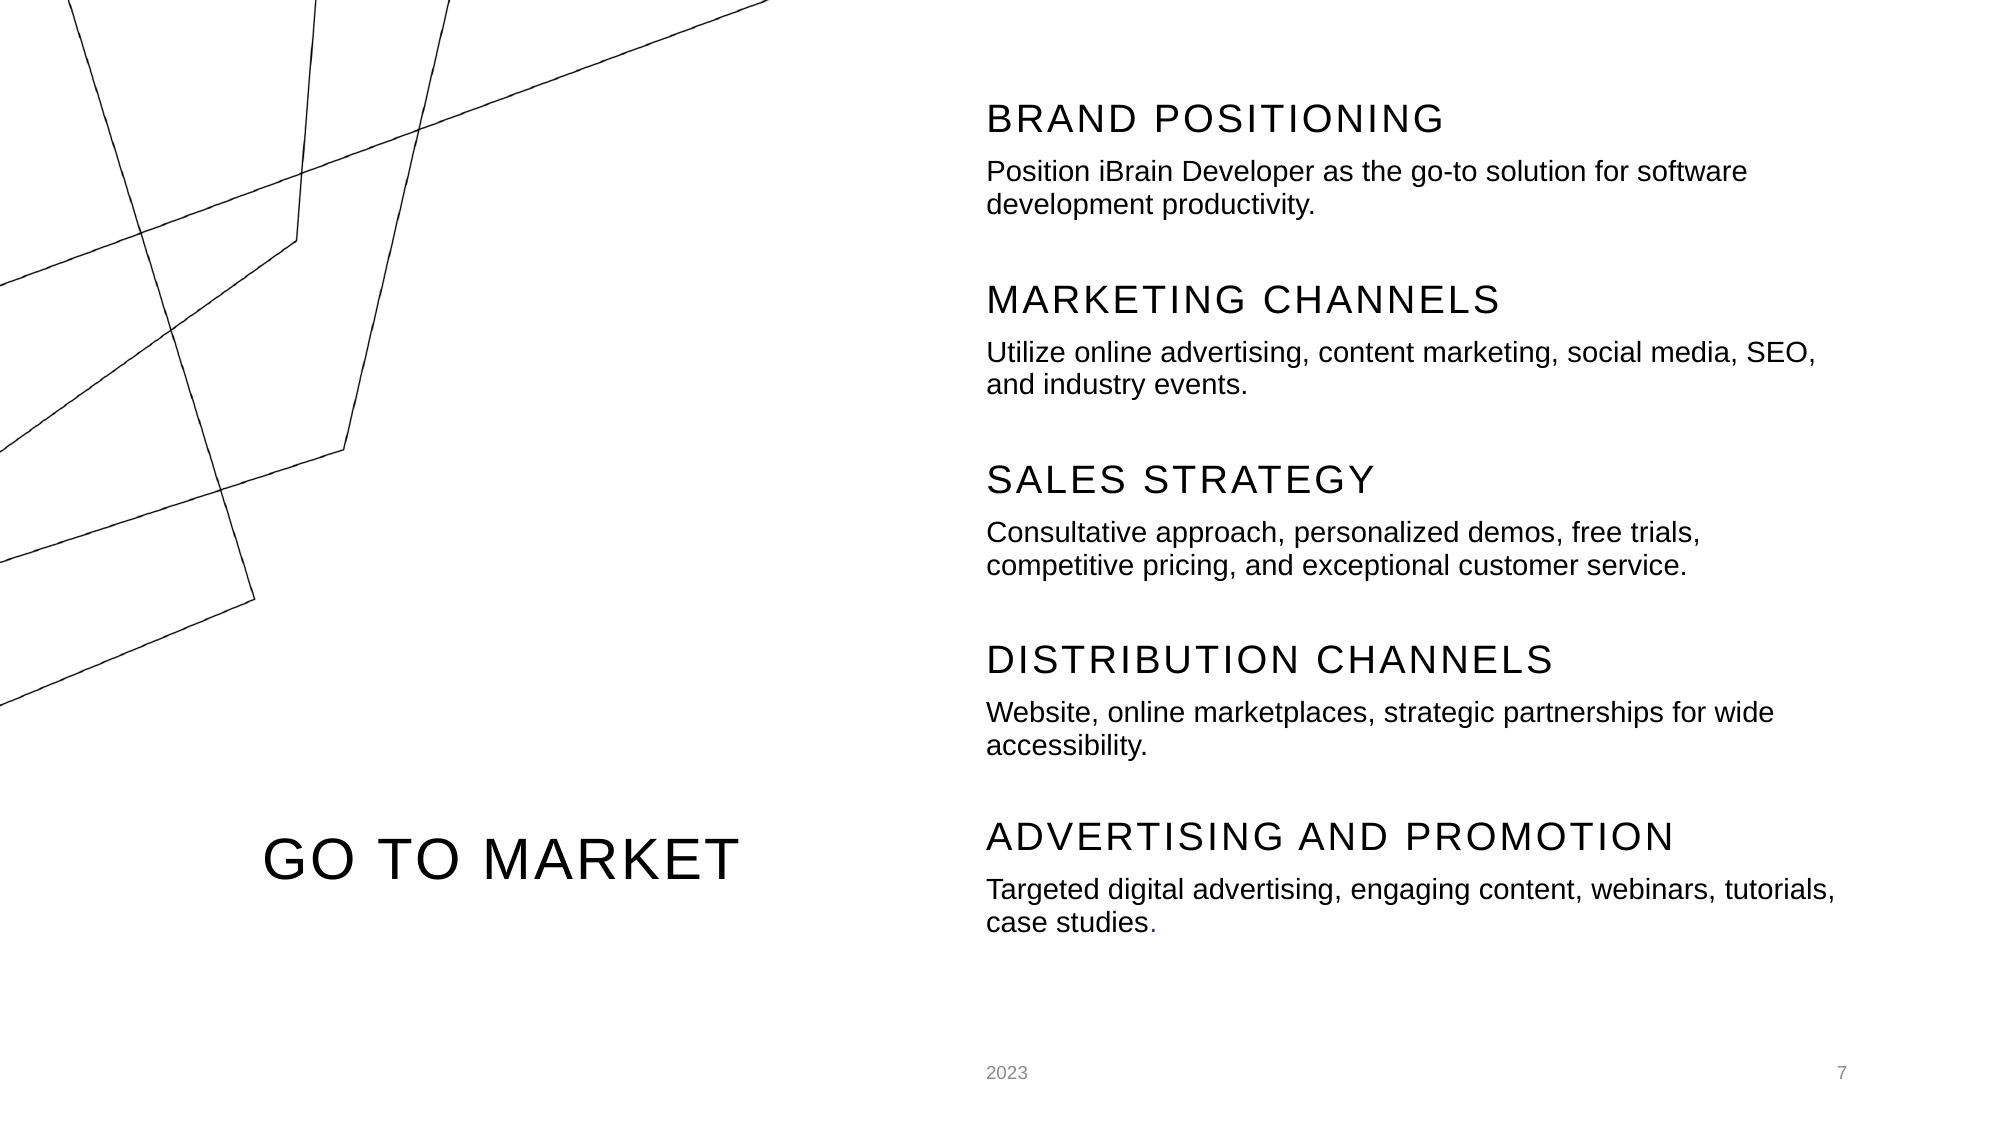

Brand Positioning
Position iBrain Developer as the go-to solution for software development productivity.
Marketing Channels
Utilize online advertising, content marketing, social media, SEO, and industry events.
Sales Strategy
Consultative approach, personalized demos, free trials, competitive pricing, and exceptional customer service.
Distribution Channels
# Go to market
Website, online marketplaces, strategic partnerships for wide accessibility.
Advertising and Promotion
Targeted digital advertising, engaging content, webinars, tutorials, case studies.
2023
7